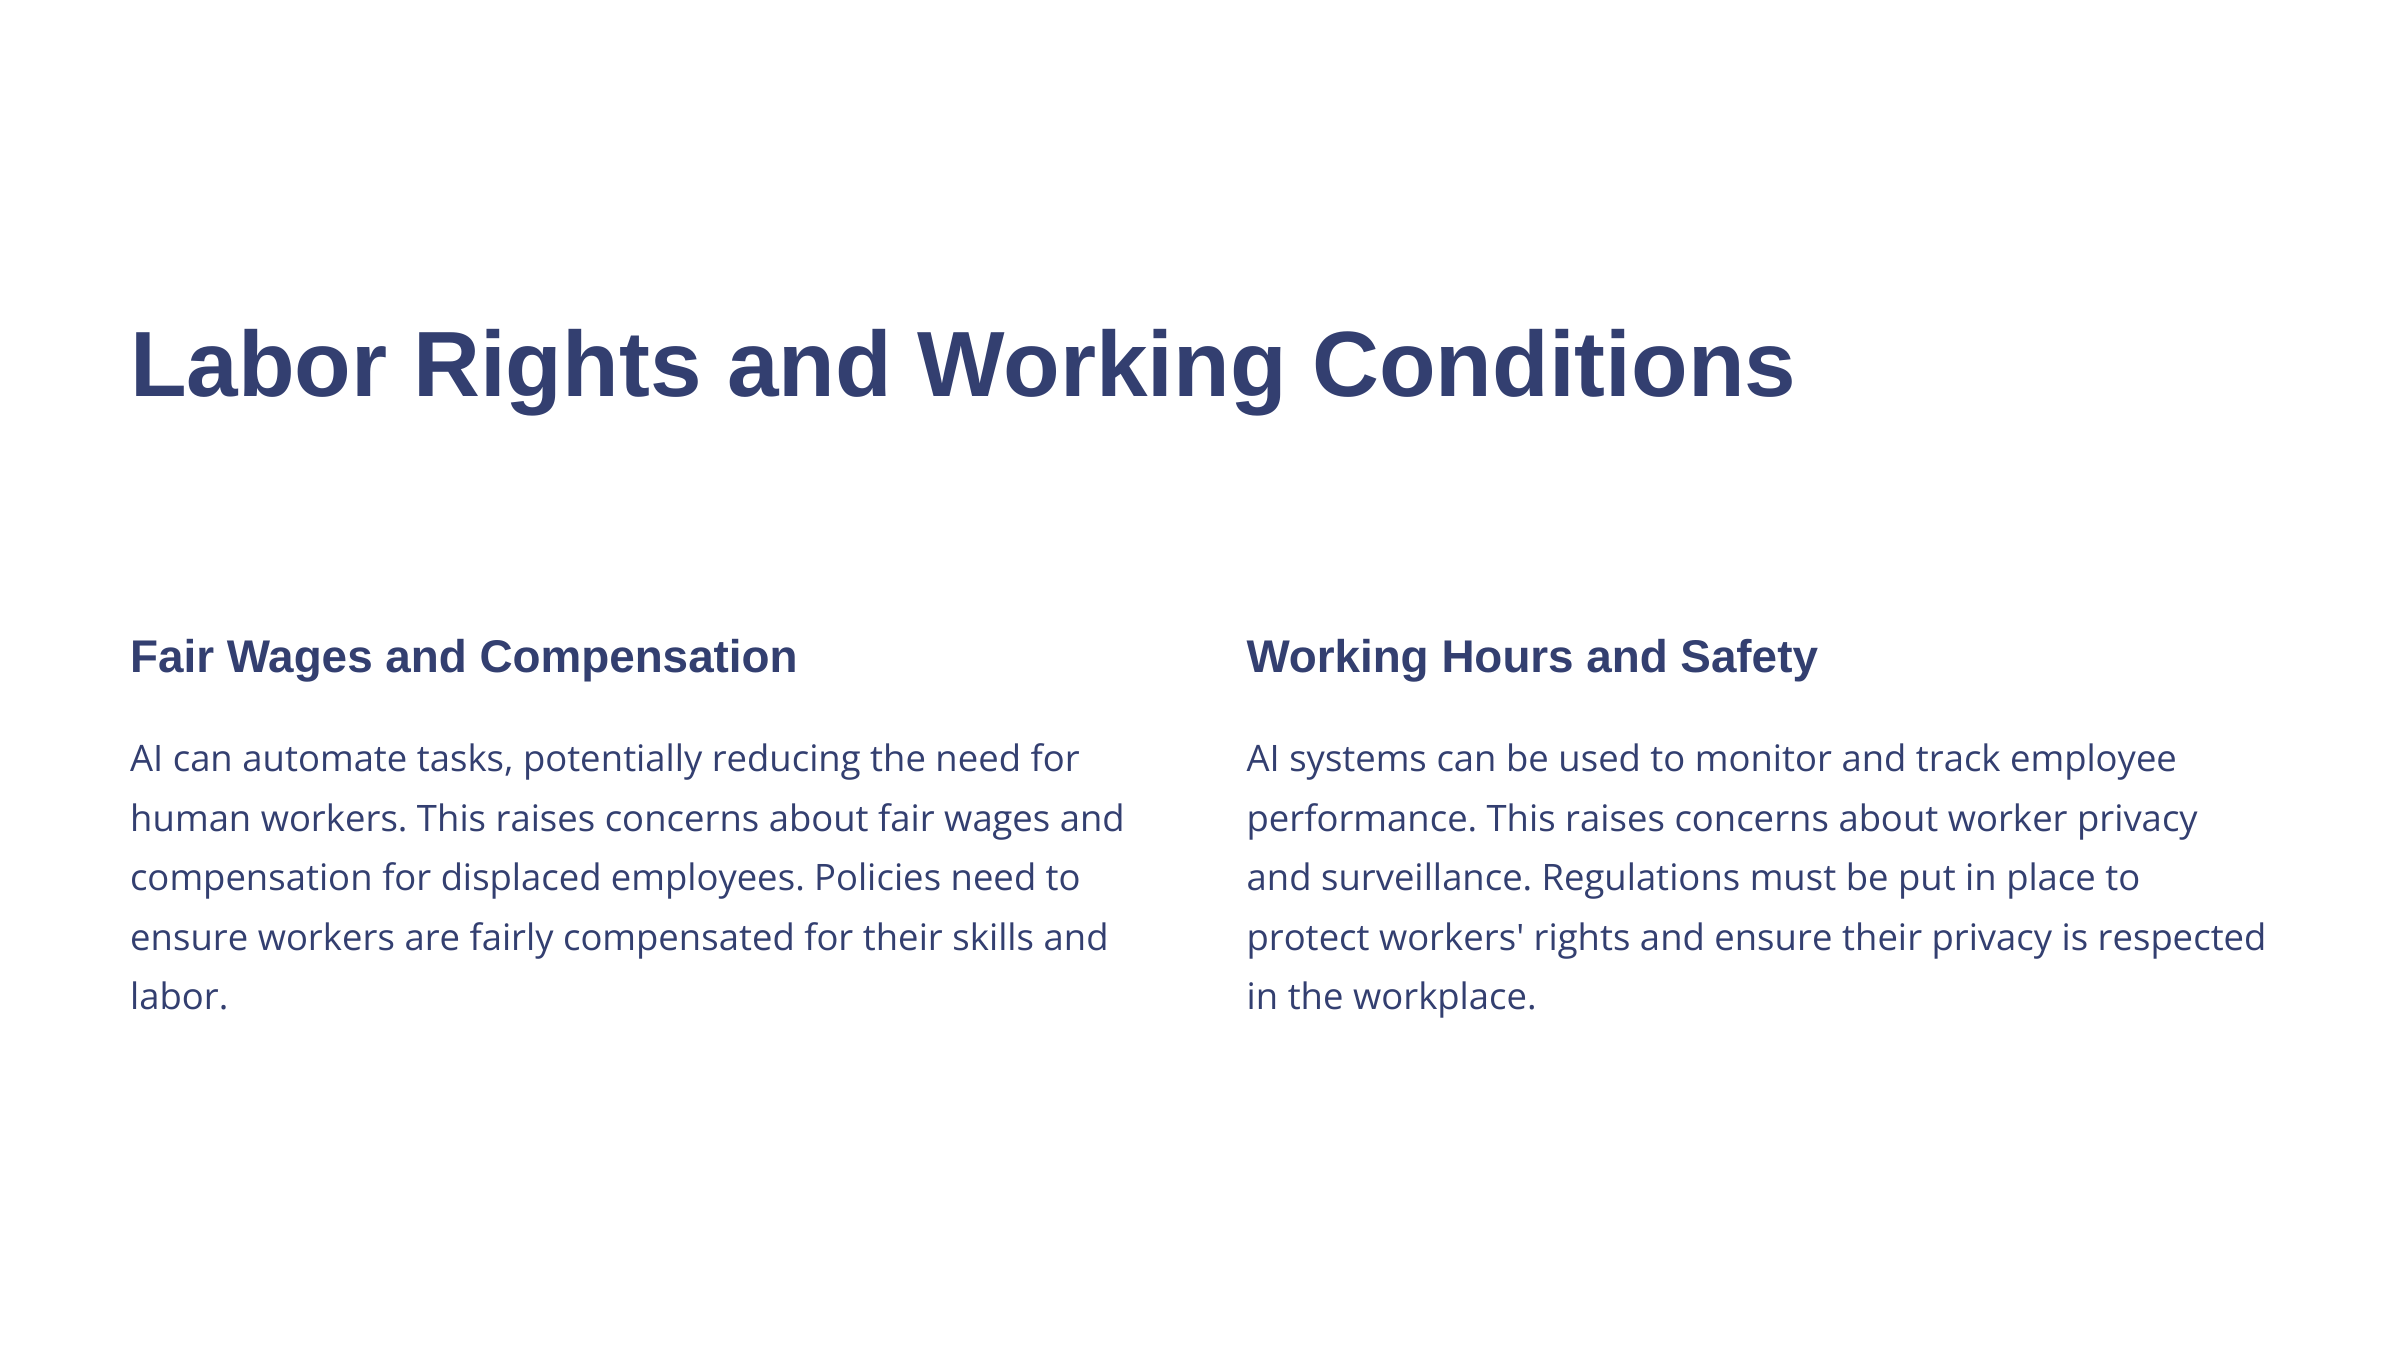

Labor Rights and Working Conditions
Fair Wages and Compensation
Working Hours and Safety
AI can automate tasks, potentially reducing the need for human workers. This raises concerns about fair wages and compensation for displaced employees. Policies need to ensure workers are fairly compensated for their skills and labor.
AI systems can be used to monitor and track employee performance. This raises concerns about worker privacy and surveillance. Regulations must be put in place to protect workers' rights and ensure their privacy is respected in the workplace.